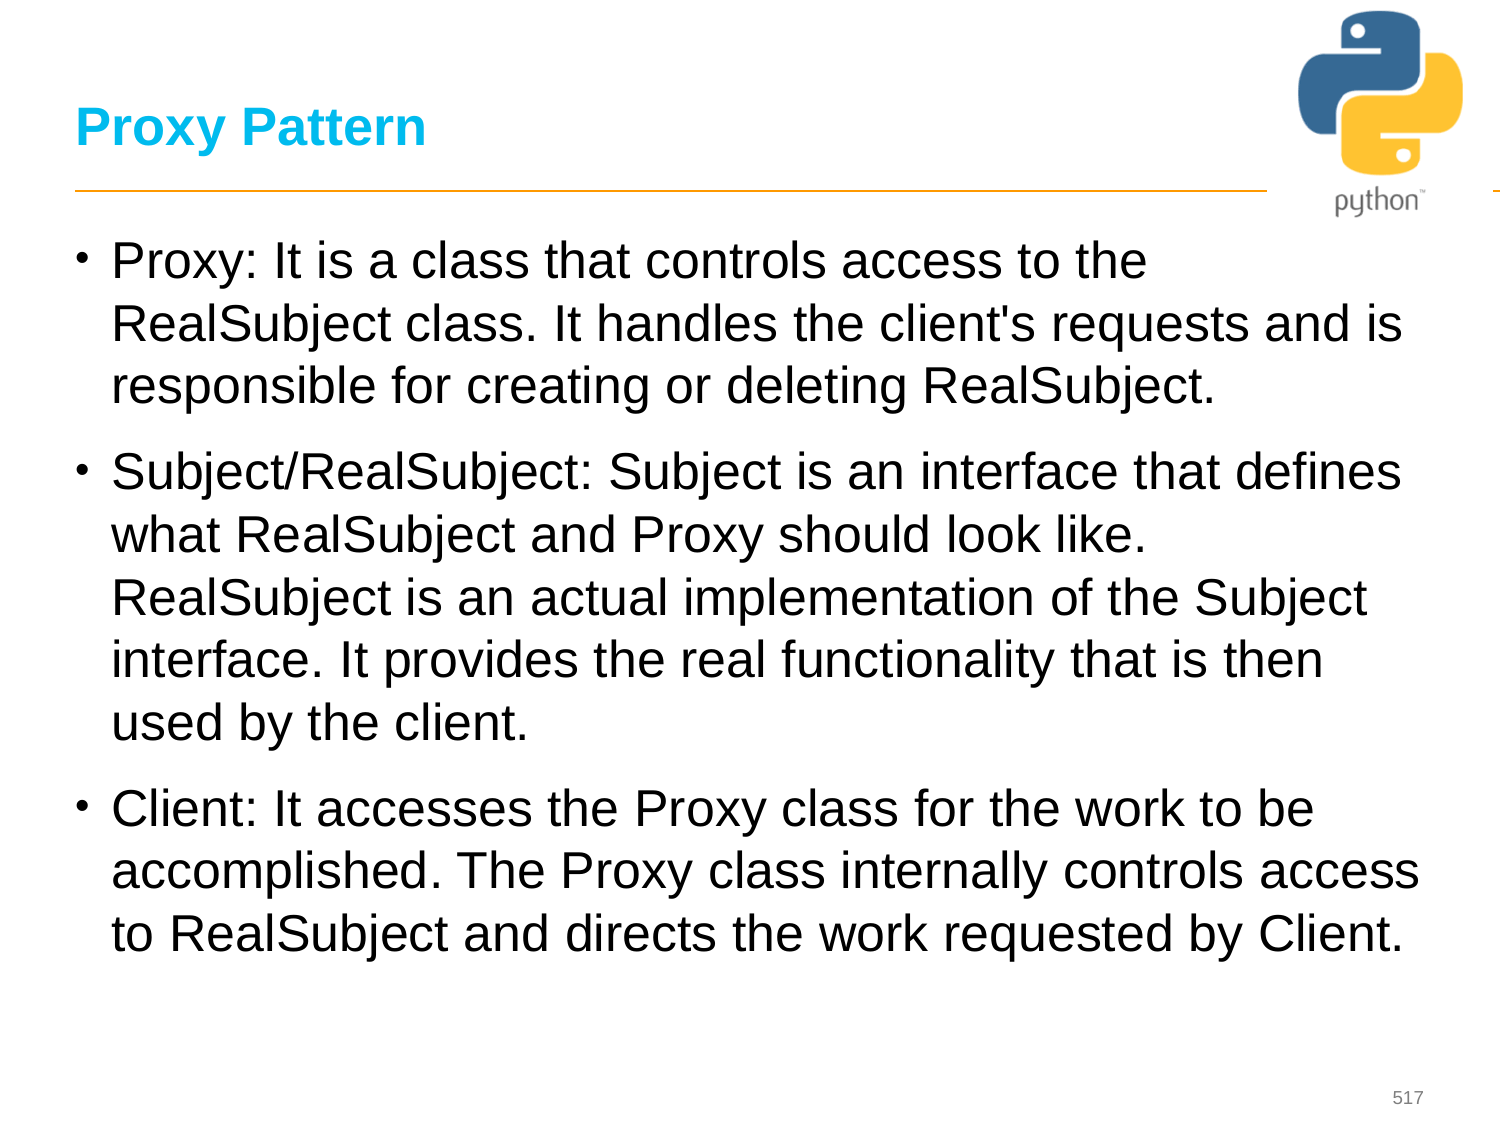

# Proxy Pattern
Proxy: It is a class that controls access to the RealSubject class. It handles the client's requests and is responsible for creating or deleting RealSubject.
Subject/RealSubject: Subject is an interface that defines what RealSubject and Proxy should look like. RealSubject is an actual implementation of the Subject interface. It provides the real functionality that is then used by the client.
Client: It accesses the Proxy class for the work to be accomplished. The Proxy class internally controls access to RealSubject and directs the work requested by Client.